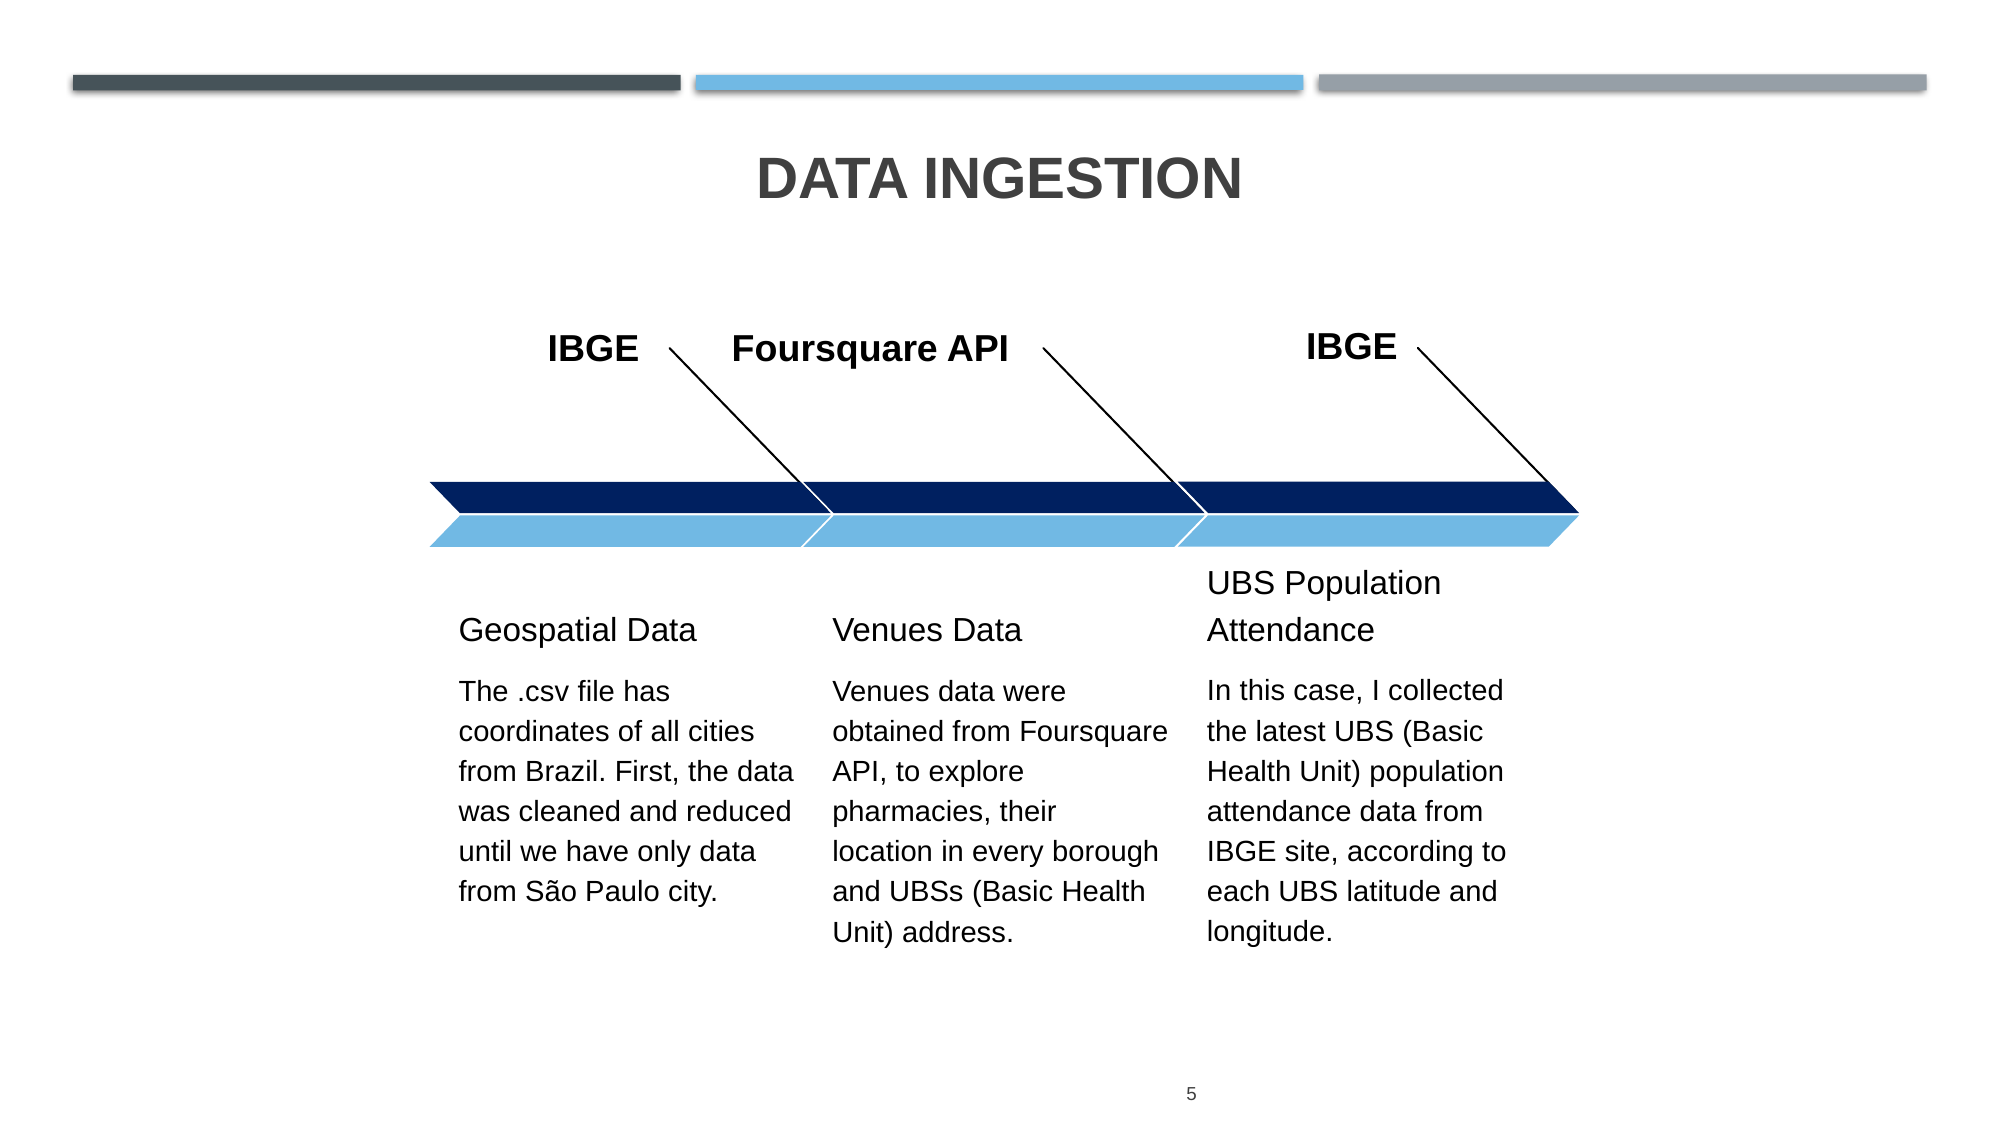

# Data ingestion
IBGE

UBS Population Attendance
In this case, I collected the latest UBS (Basic Health Unit) population attendance data from IBGE site, according to each UBS latitude and longitude.
IBGE

Geospatial Data
The .csv file has coordinates of all cities from Brazil. First, the data was cleaned and reduced until we have only data from São Paulo city.
Foursquare API

Venues Data
Venues data were obtained from Foursquare API, to explore pharmacies, their  location in every borough and UBSs (Basic Health Unit) address.

5